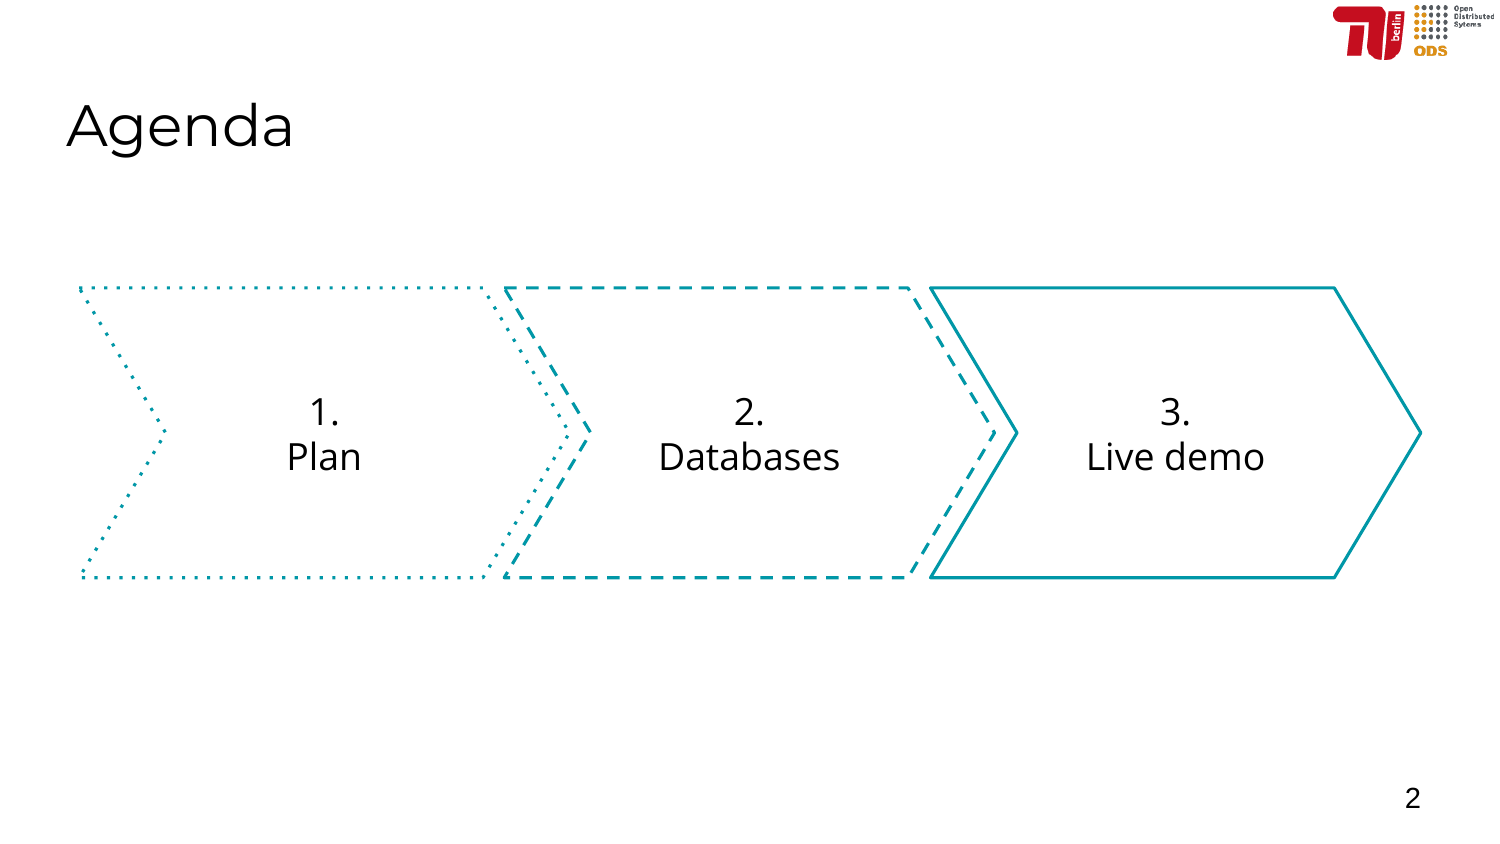

# Agenda
1.
Plan
2.
Databases
3.
Live demo
2